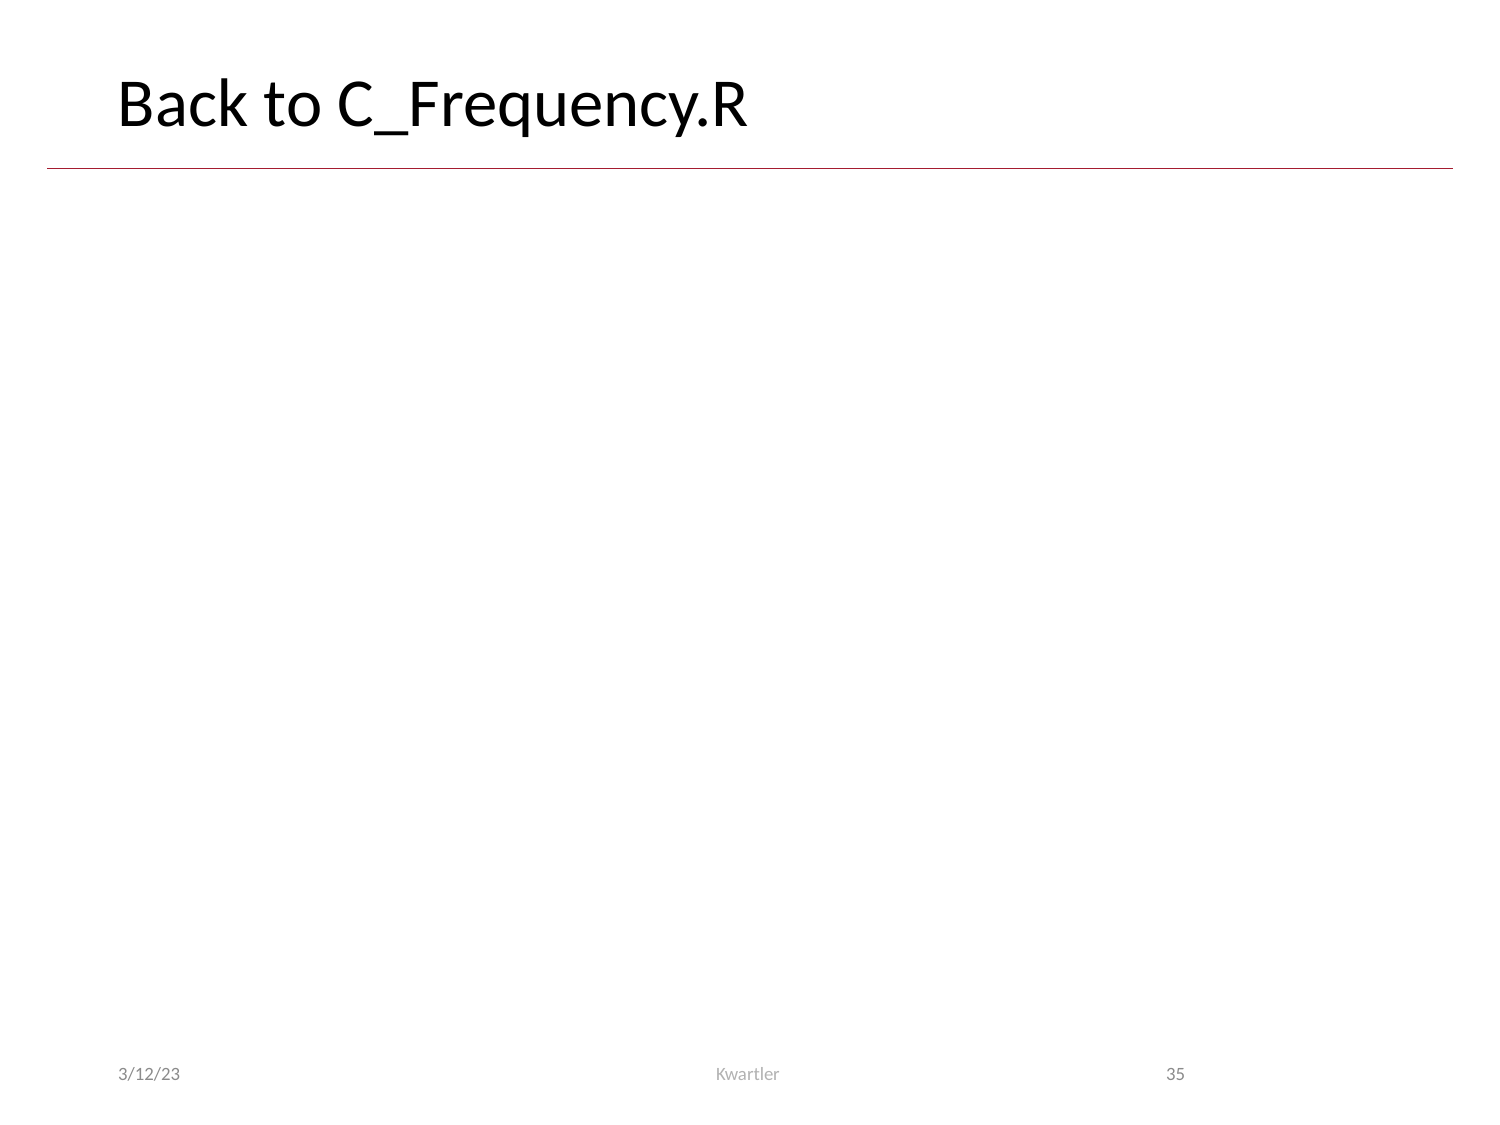

# Back to C_Frequency.R
3/12/23
Kwartler
35